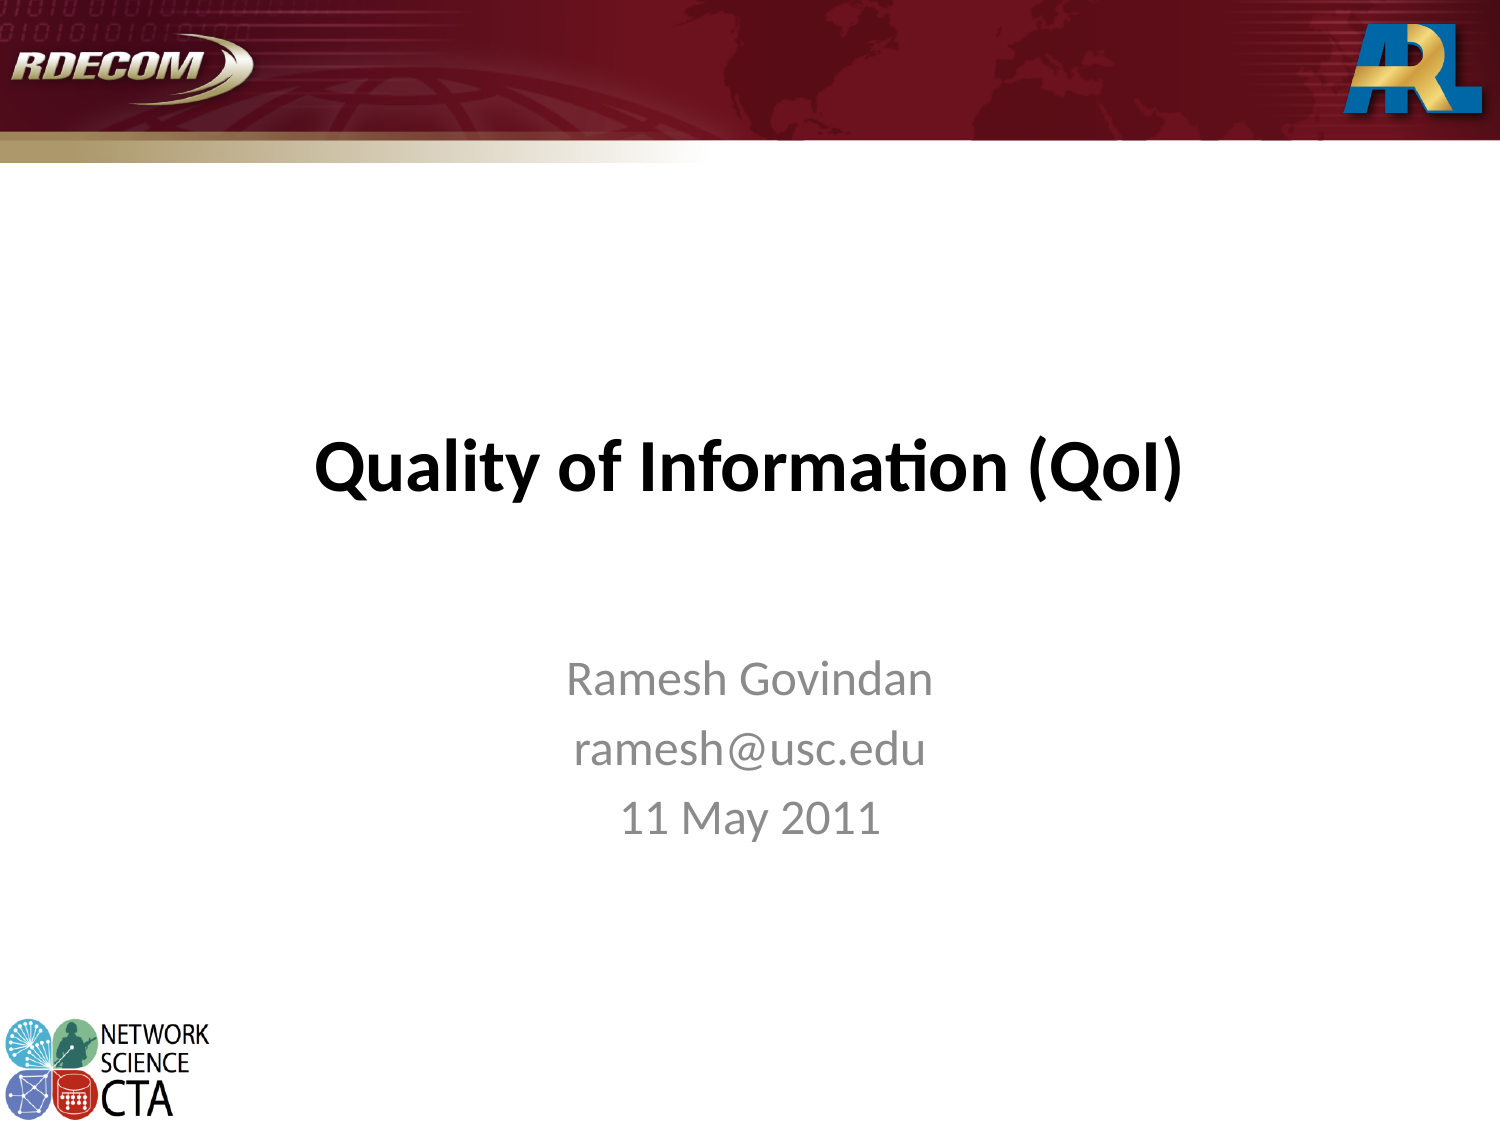

# Quality of Information (QoI)
Ramesh Govindan
ramesh@usc.edu
11 May 2011